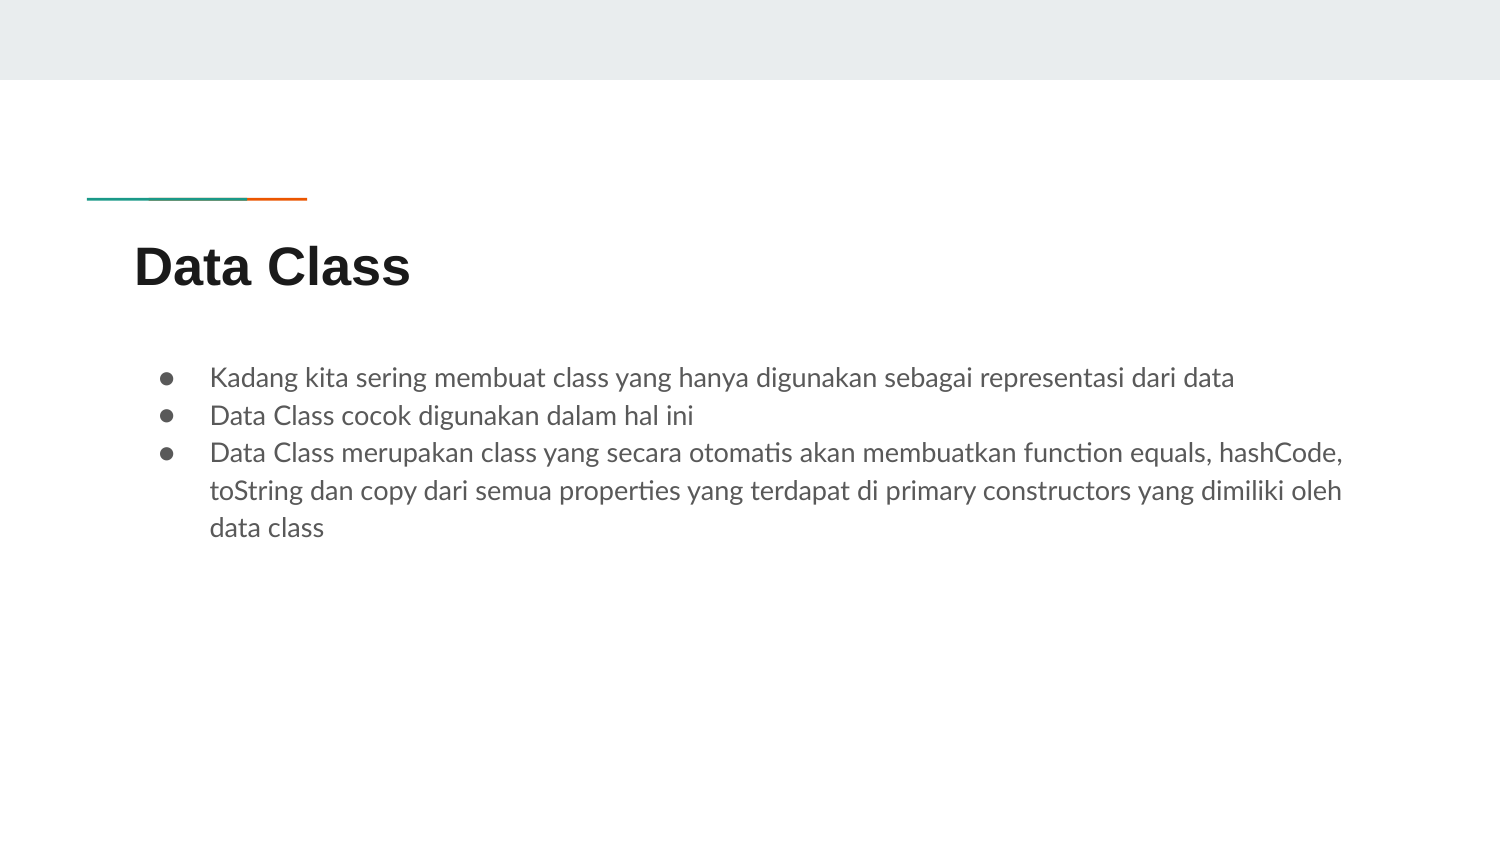

# Data Class
Kadang kita sering membuat class yang hanya digunakan sebagai representasi dari data
Data Class cocok digunakan dalam hal ini
Data Class merupakan class yang secara otomatis akan membuatkan function equals, hashCode, toString dan copy dari semua properties yang terdapat di primary constructors yang dimiliki oleh data class